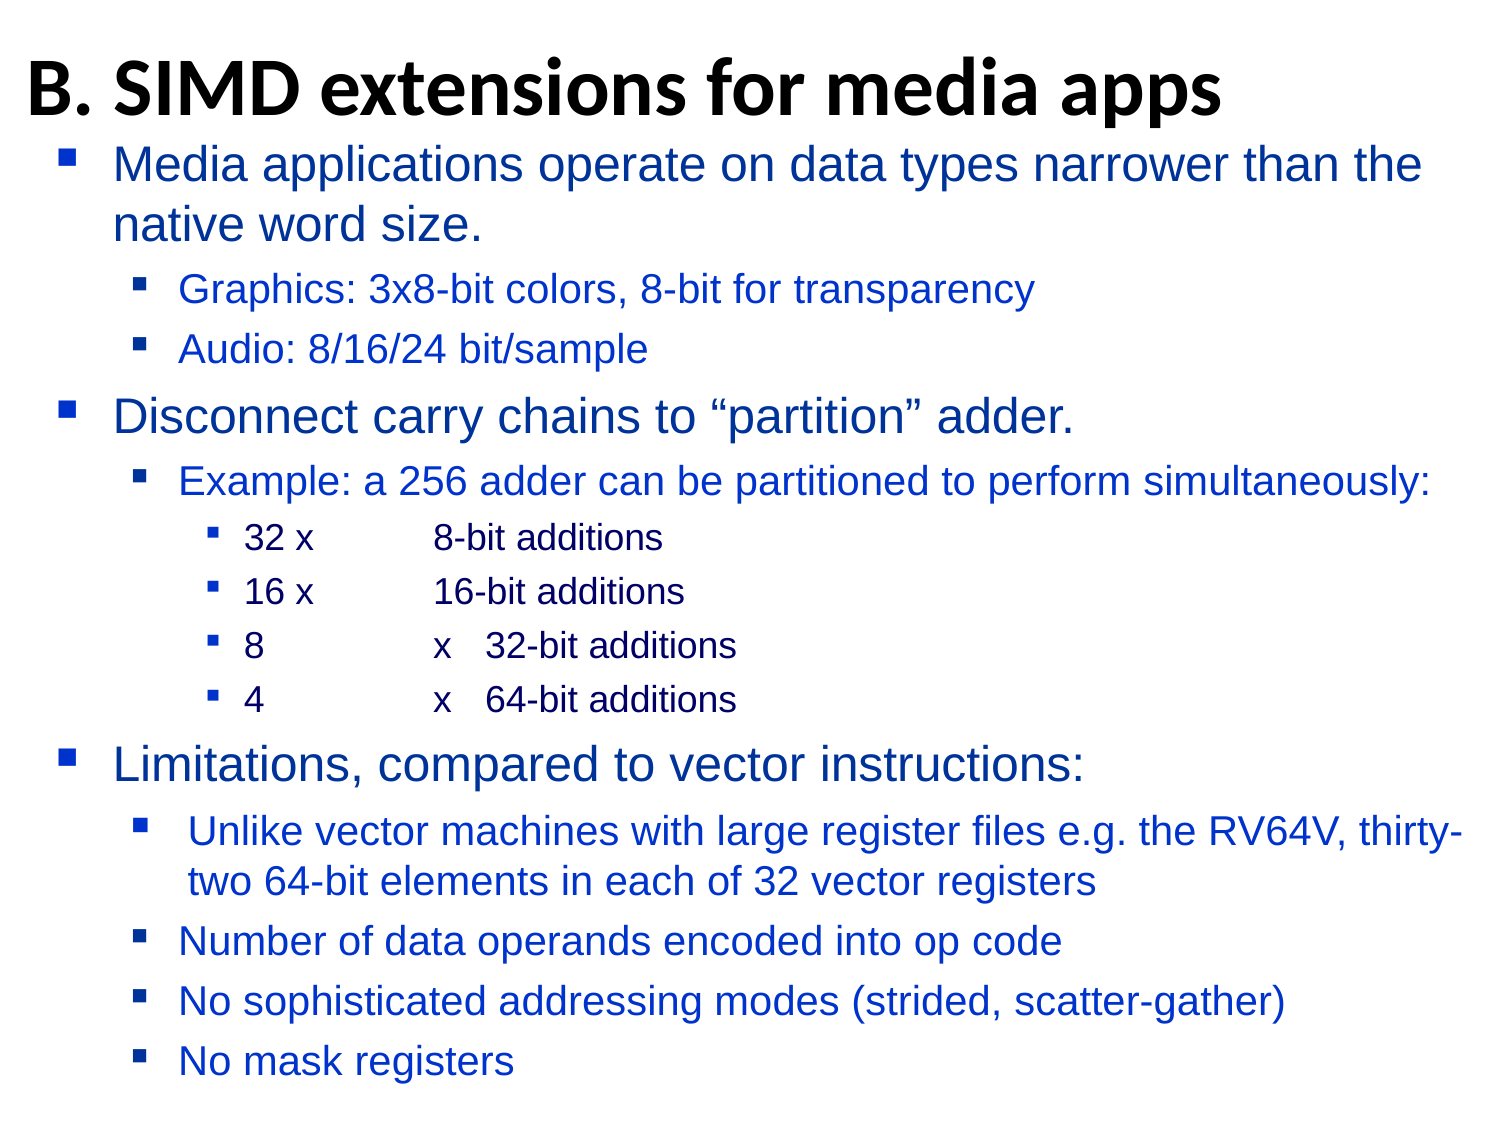

# B. SIMD extensions for media apps
Media applications operate on data types narrower than the  native word size.
Graphics: 3x8-bit colors, 8-bit for transparency
Audio: 8/16/24 bit/sample
Disconnect carry chains to “partition” adder.
Example: a 256 adder can be partitioned to perform simultaneously:
32 x	8-bit additions
16 x	16-bit additions
8	x	32-bit additions
4	x	64-bit additions
Limitations, compared to vector instructions:
Unlike vector machines with large register files e.g. the RV64V, thirty-two 64-bit elements in each of 32 vector registers
Number of data operands encoded into op code
No sophisticated addressing modes (strided, scatter-gather)
No mask registers